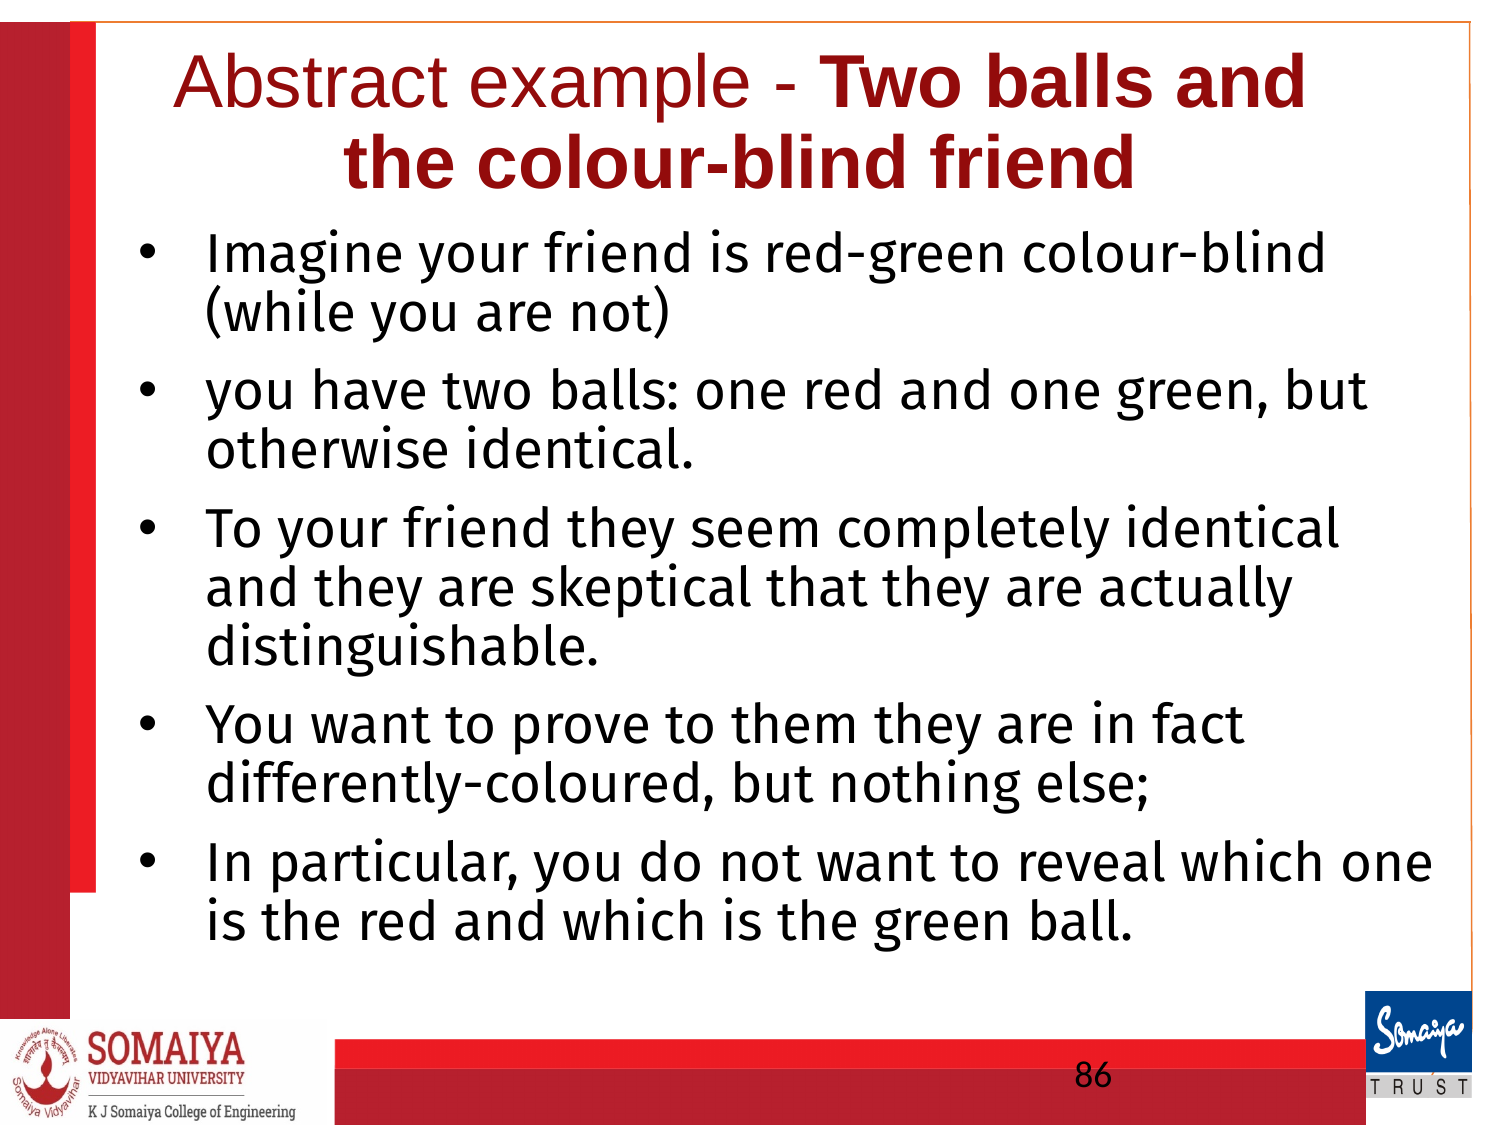

# Abstract example - Two balls and the colour-blind friend
Imagine your friend is red-green colour-blind (while you are not)
you have two balls: one red and one green, but otherwise identical.
To your friend they seem completely identical and they are skeptical that they are actually distinguishable.
You want to prove to them they are in fact differently-coloured, but nothing else;
In particular, you do not want to reveal which one is the red and which is the green ball.
86